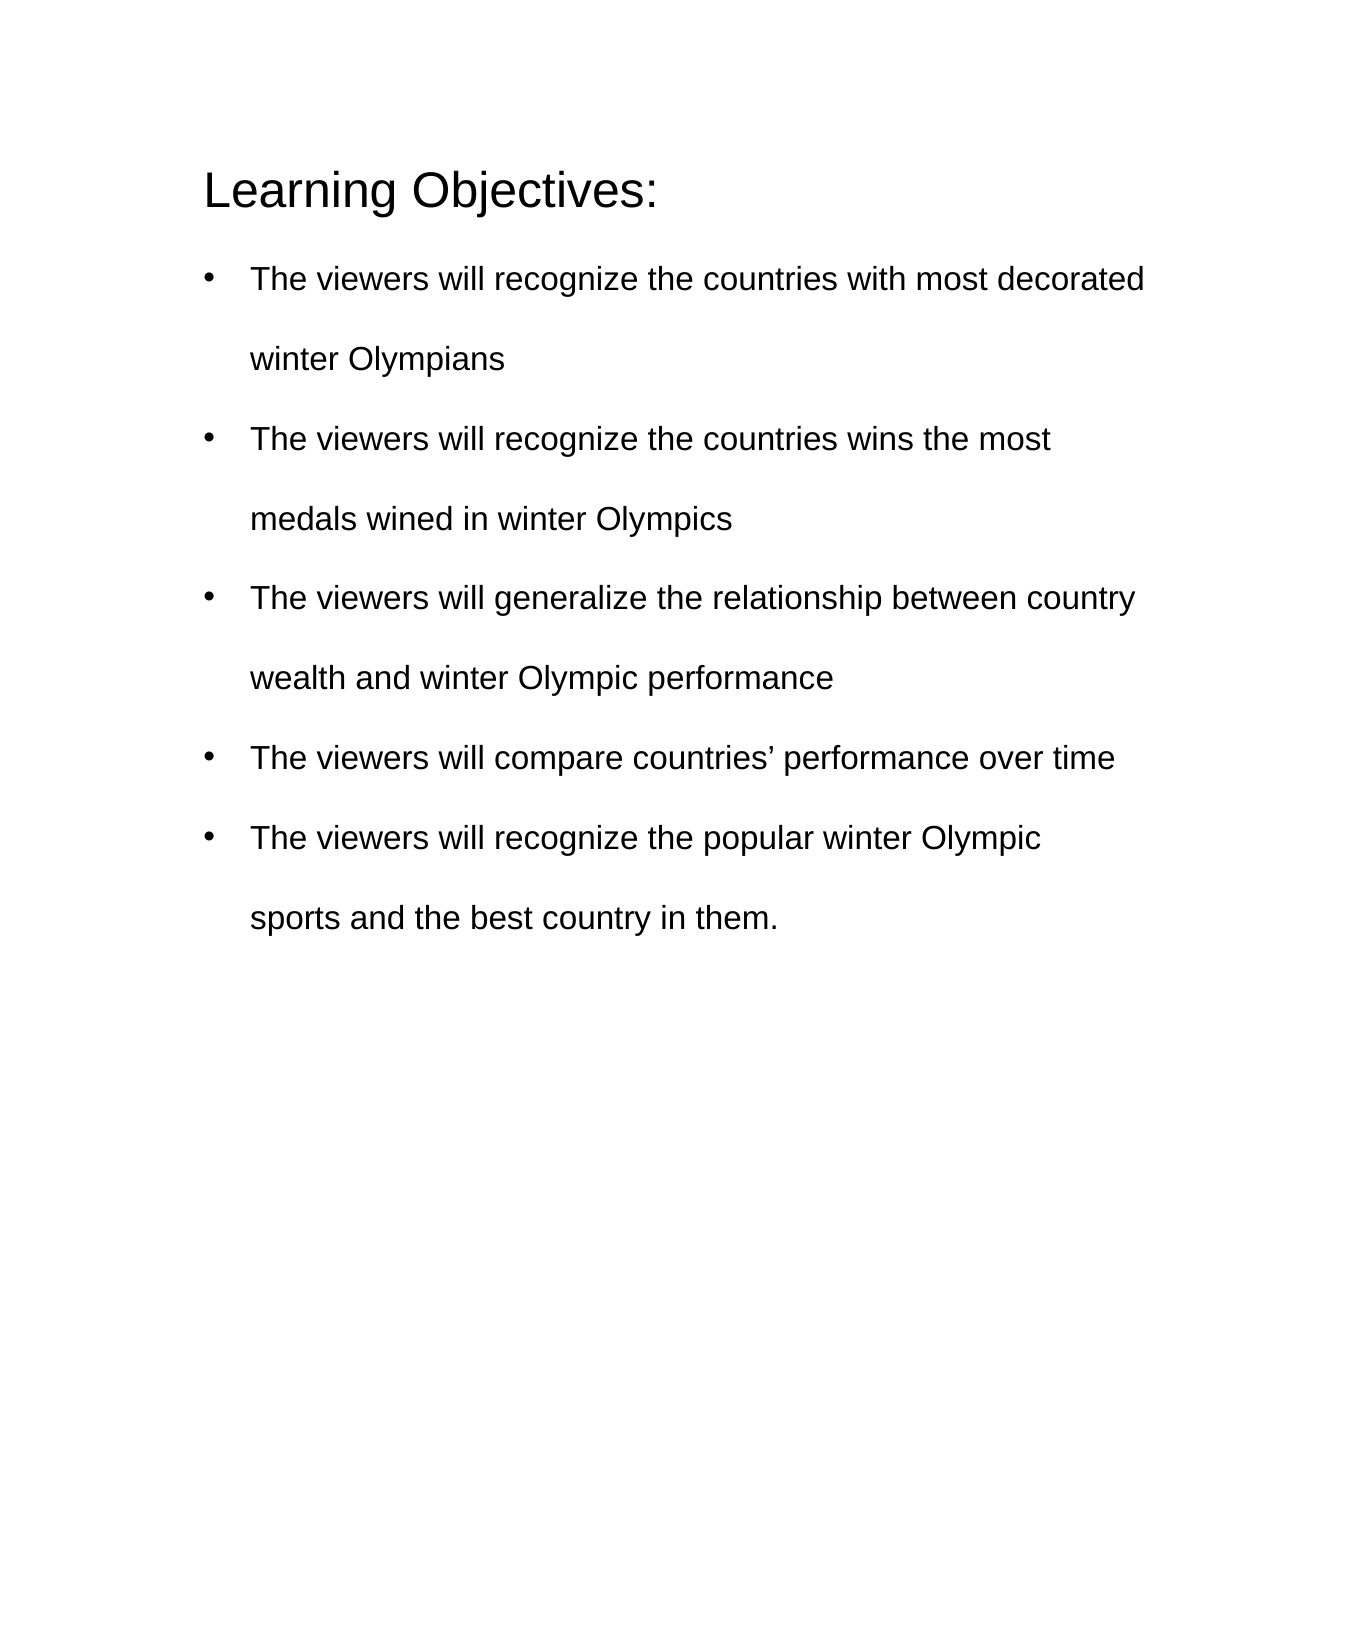

Learning Objectives:
The viewers will recognize the countries with most decorated winter Olympians
The viewers will recognize the countries wins the most medals wined in winter Olympics
The viewers will generalize the relationship between country wealth and winter Olympic performance
The viewers will compare countries’ performance over time
The viewers will recognize the popular winter Olympic  sports and the best country in them.